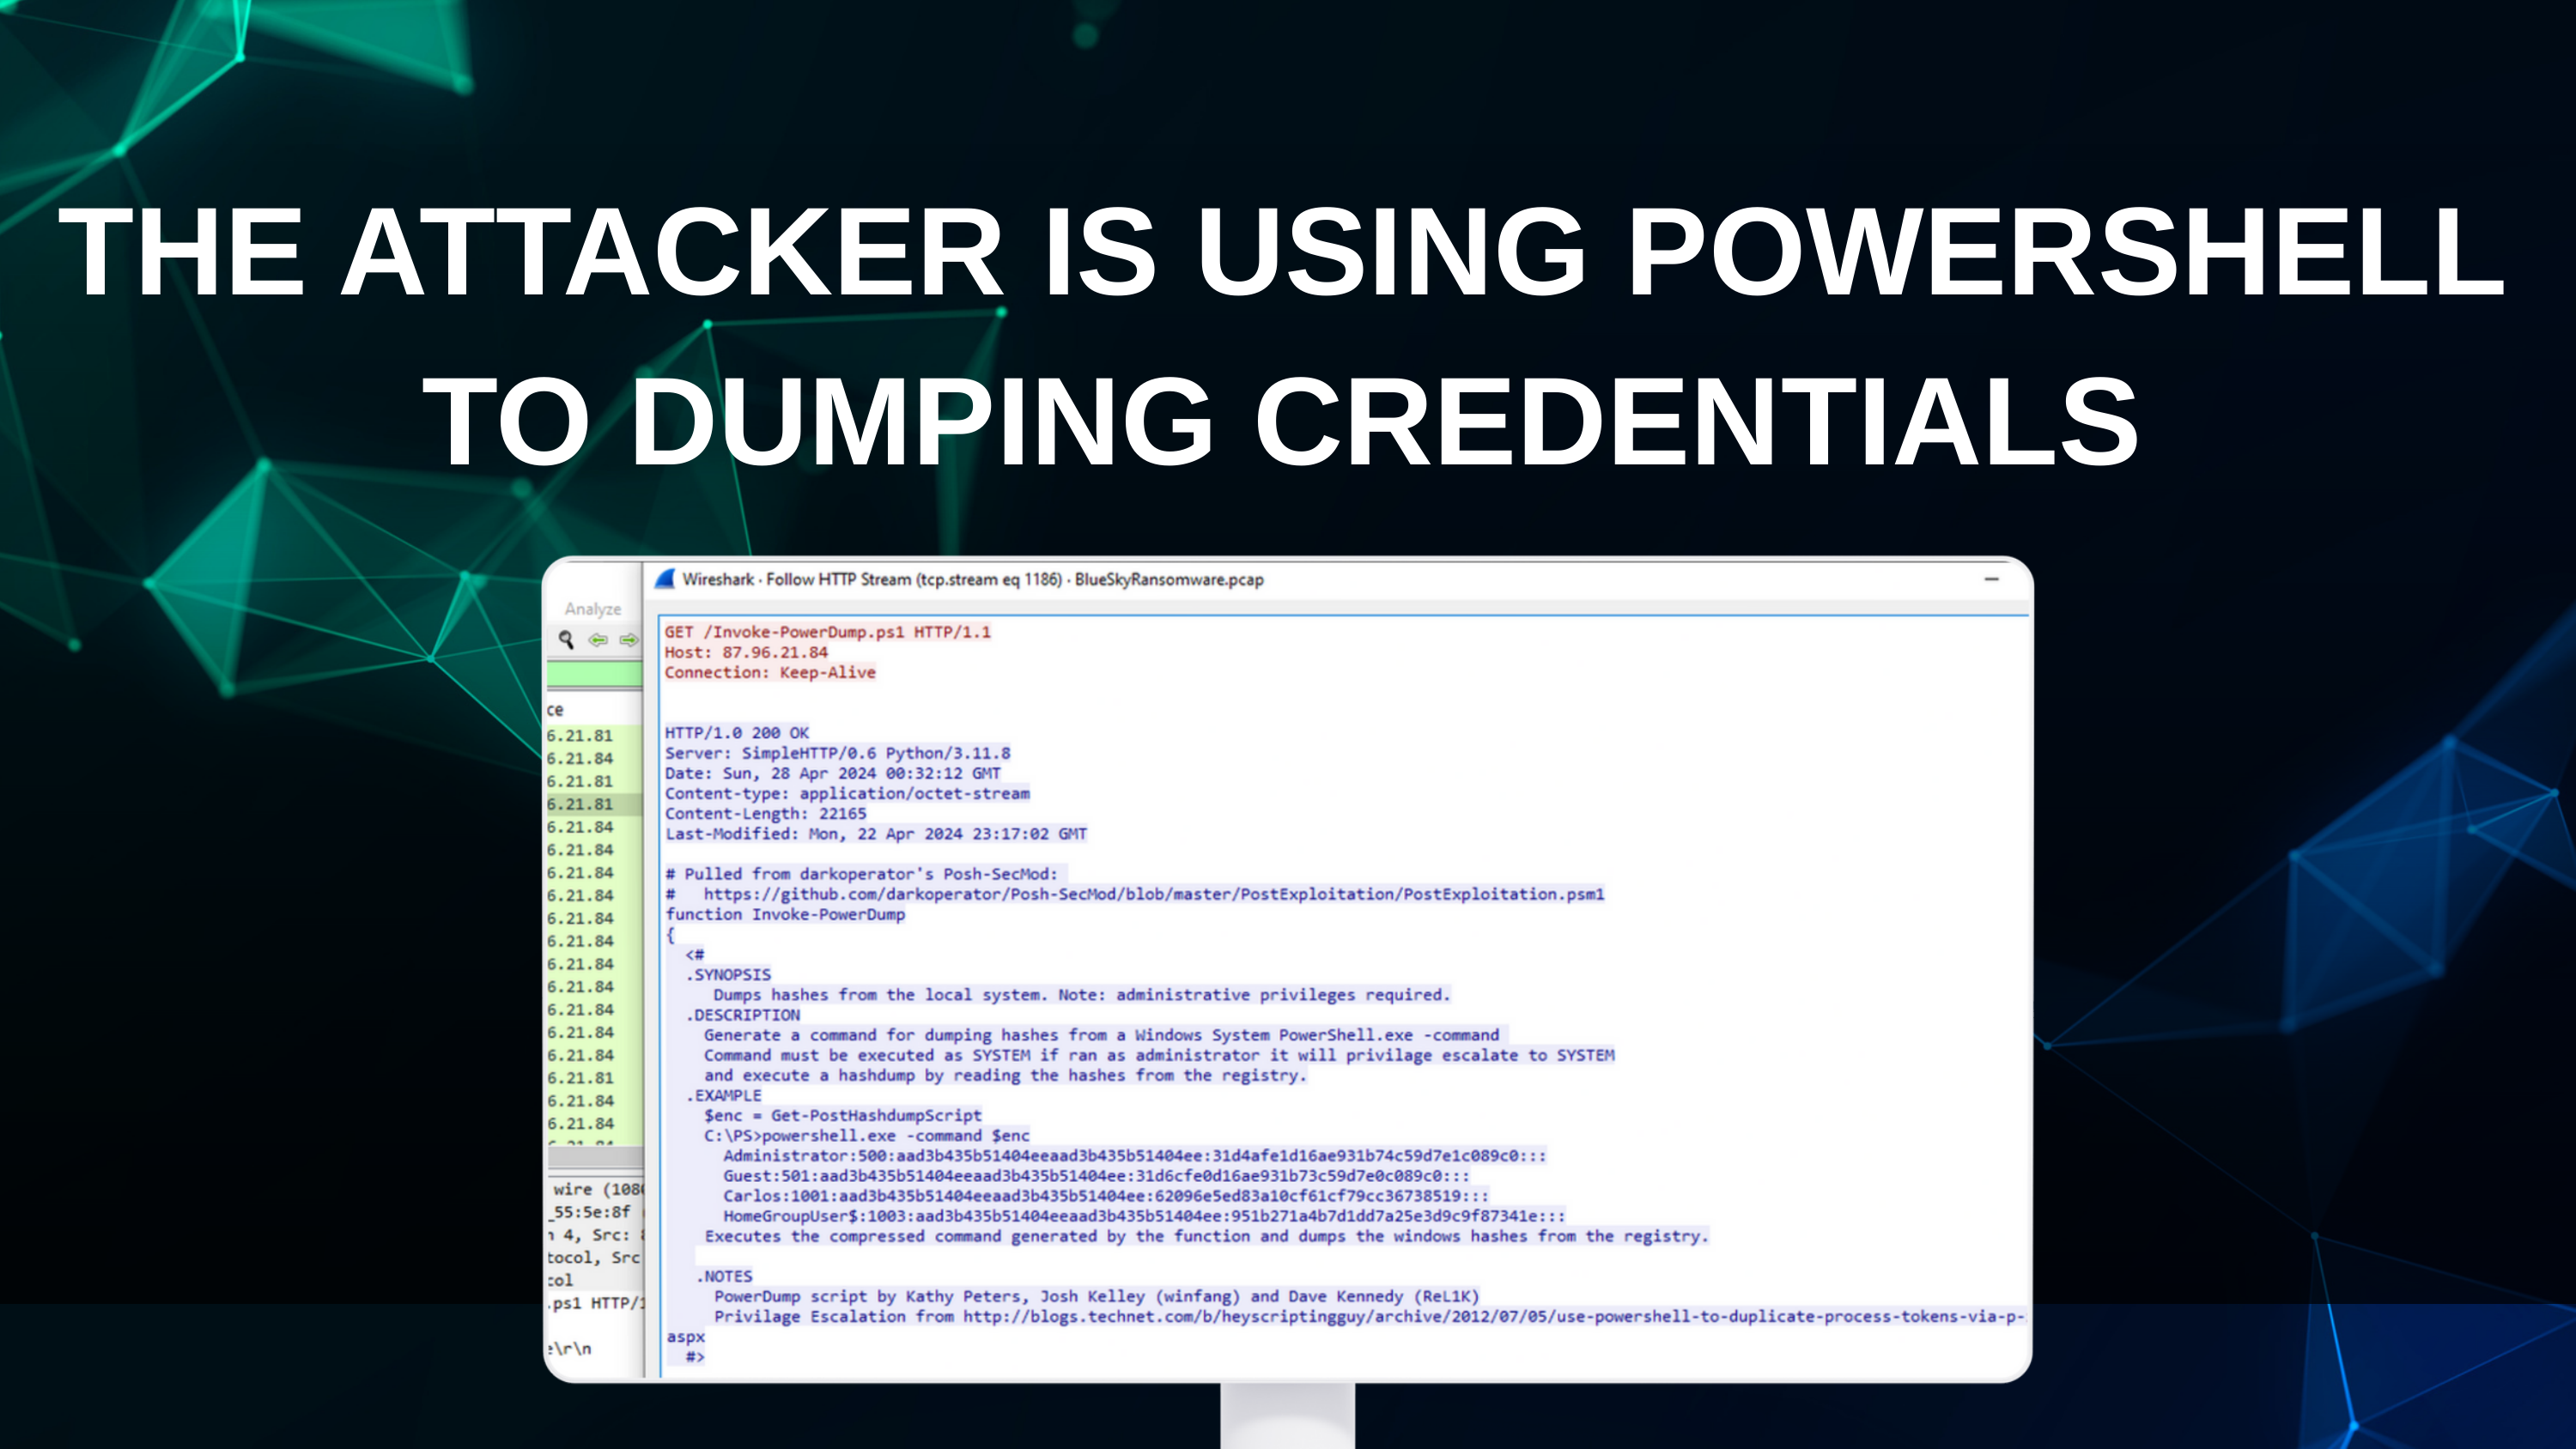

THE ATTACKER IS USING POWERSHELL TO DUMPING CREDENTIALS